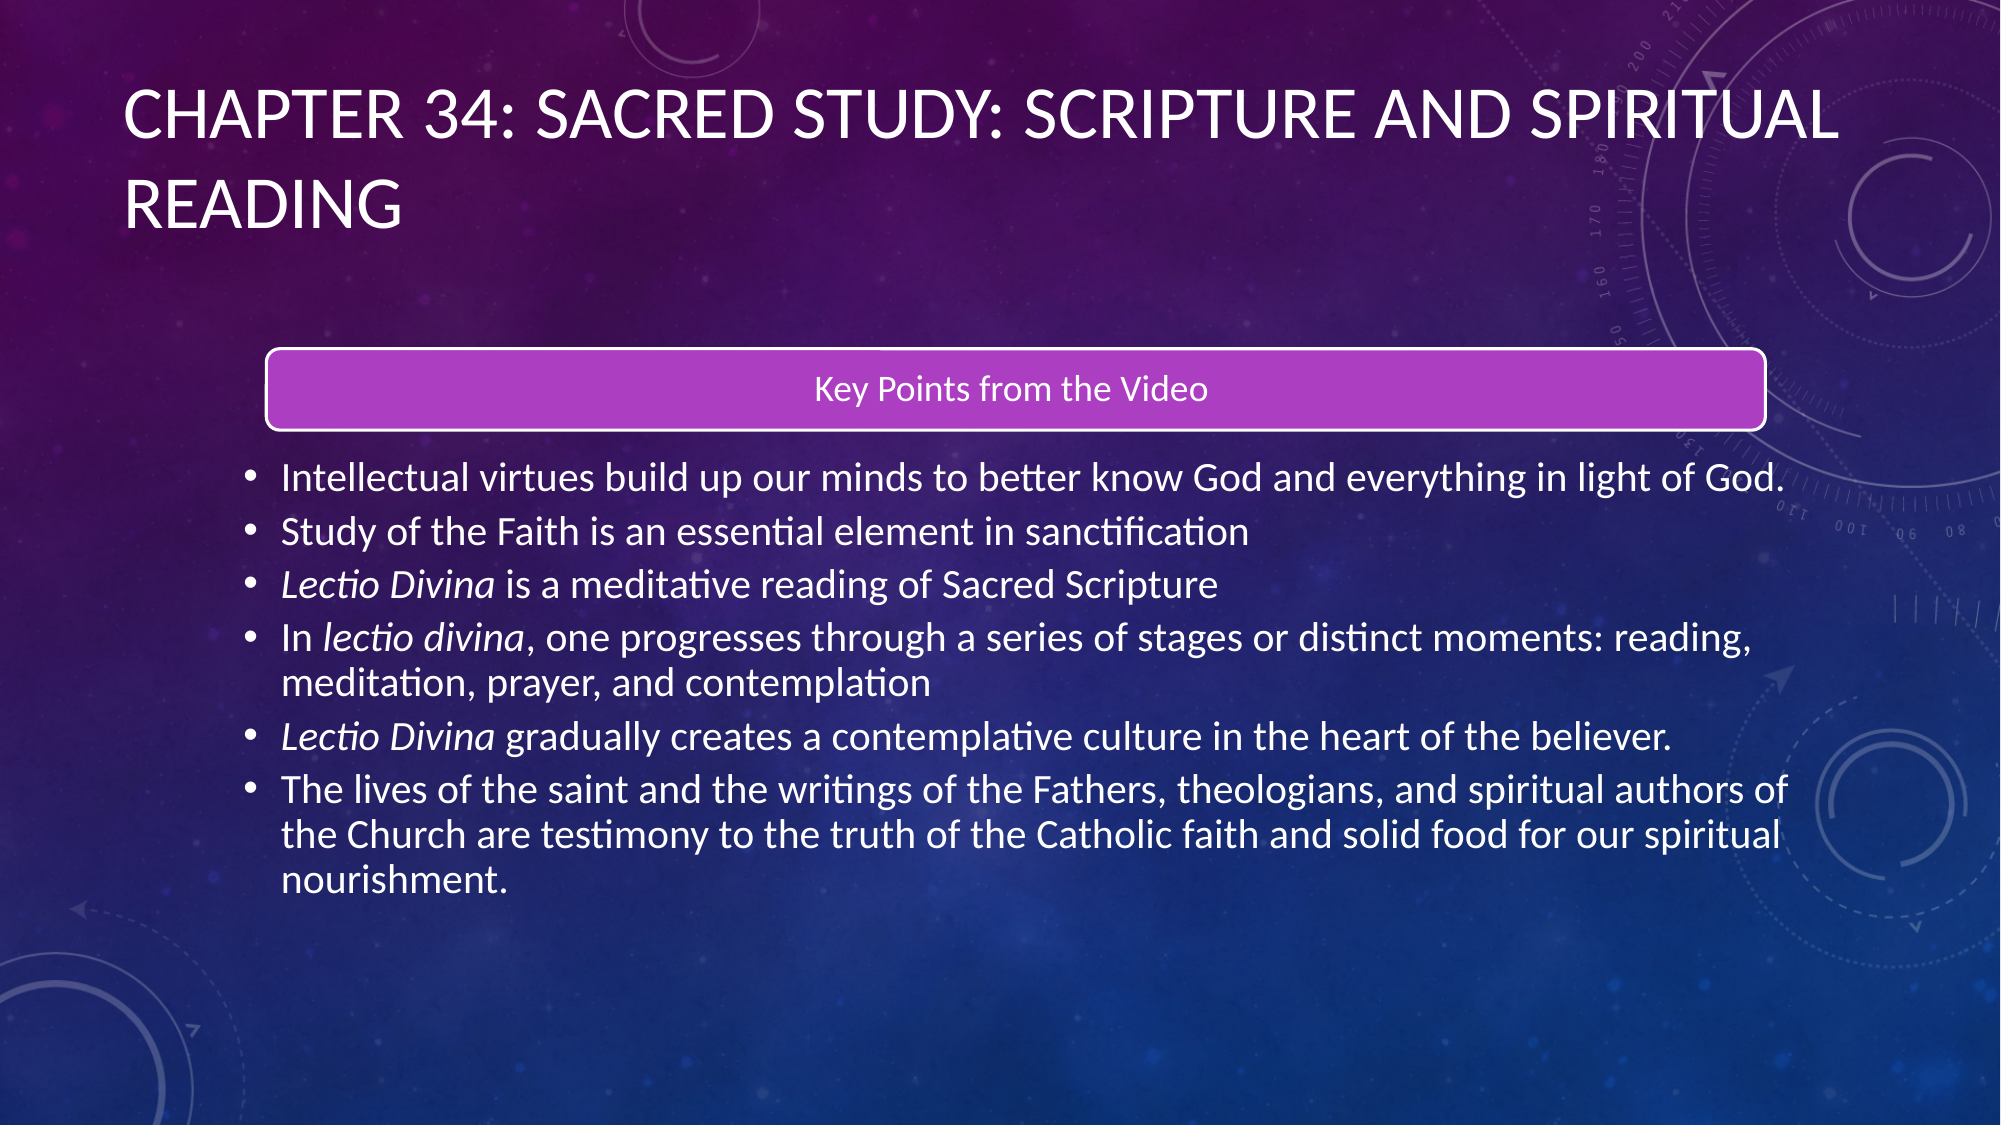

# Chapter 34: Sacred Study: Scripture and Spiritual Reading

Key Points from the Video
Intellectual virtues build up our minds to better know God and everything in light of God.
Study of the Faith is an essential element in sanctification
Lectio Divina is a meditative reading of Sacred Scripture
In lectio divina, one progresses through a series of stages or distinct moments: reading, meditation, prayer, and contemplation
Lectio Divina gradually creates a contemplative culture in the heart of the believer.
The lives of the saint and the writings of the Fathers, theologians, and spiritual authors of the Church are testimony to the truth of the Catholic faith and solid food for our spiritual nourishment.